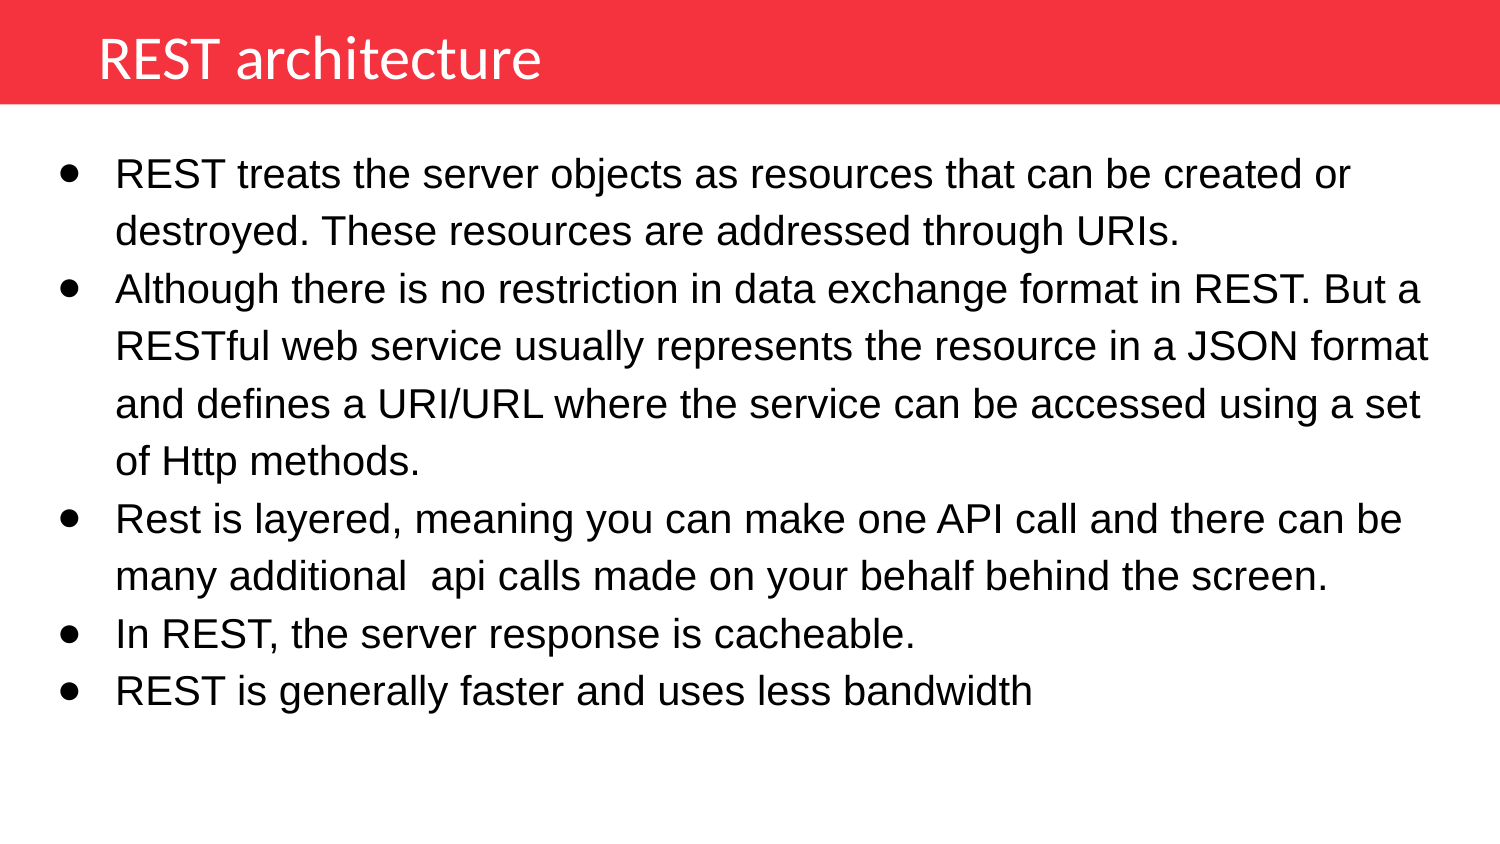

REST architecture

REST treats the server objects as resources that can be created or destroyed. These resources are addressed through URIs.
Although there is no restriction in data exchange format in REST. But a RESTful web service usually represents the resource in a JSON format and defines a URI/URL where the service can be accessed using a set of Http methods.
Rest is layered, meaning you can make one API call and there can be many additional  api calls made on your behalf behind the screen.
In REST, the server response is cacheable.
REST is generally faster and uses less bandwidth